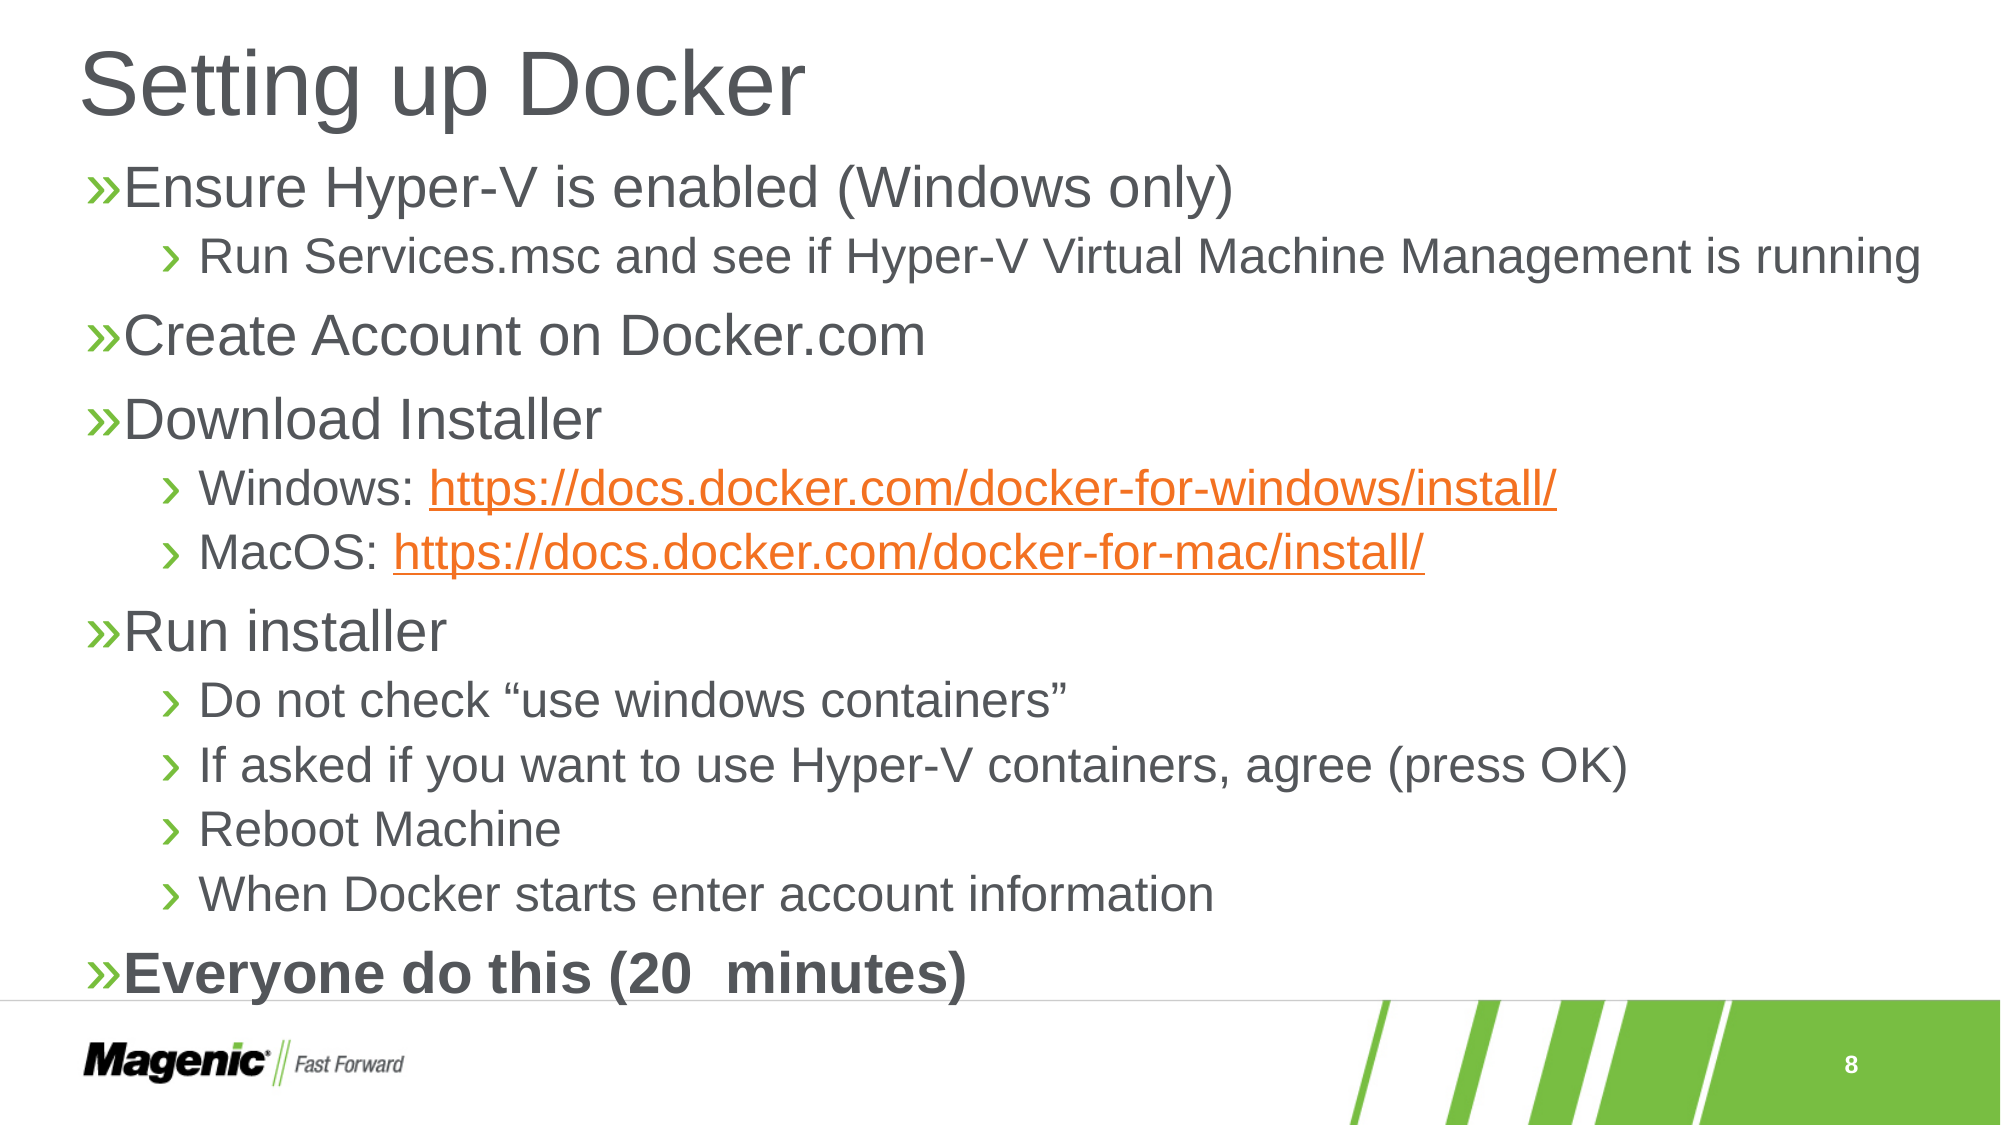

# Setting up Docker
Ensure Hyper-V is enabled (Windows only)
Run Services.msc and see if Hyper-V Virtual Machine Management is running
Create Account on Docker.com
Download Installer
Windows: https://docs.docker.com/docker-for-windows/install/
MacOS: https://docs.docker.com/docker-for-mac/install/
Run installer
Do not check “use windows containers”
If asked if you want to use Hyper-V containers, agree (press OK)
Reboot Machine
When Docker starts enter account information
Everyone do this (20  minutes)